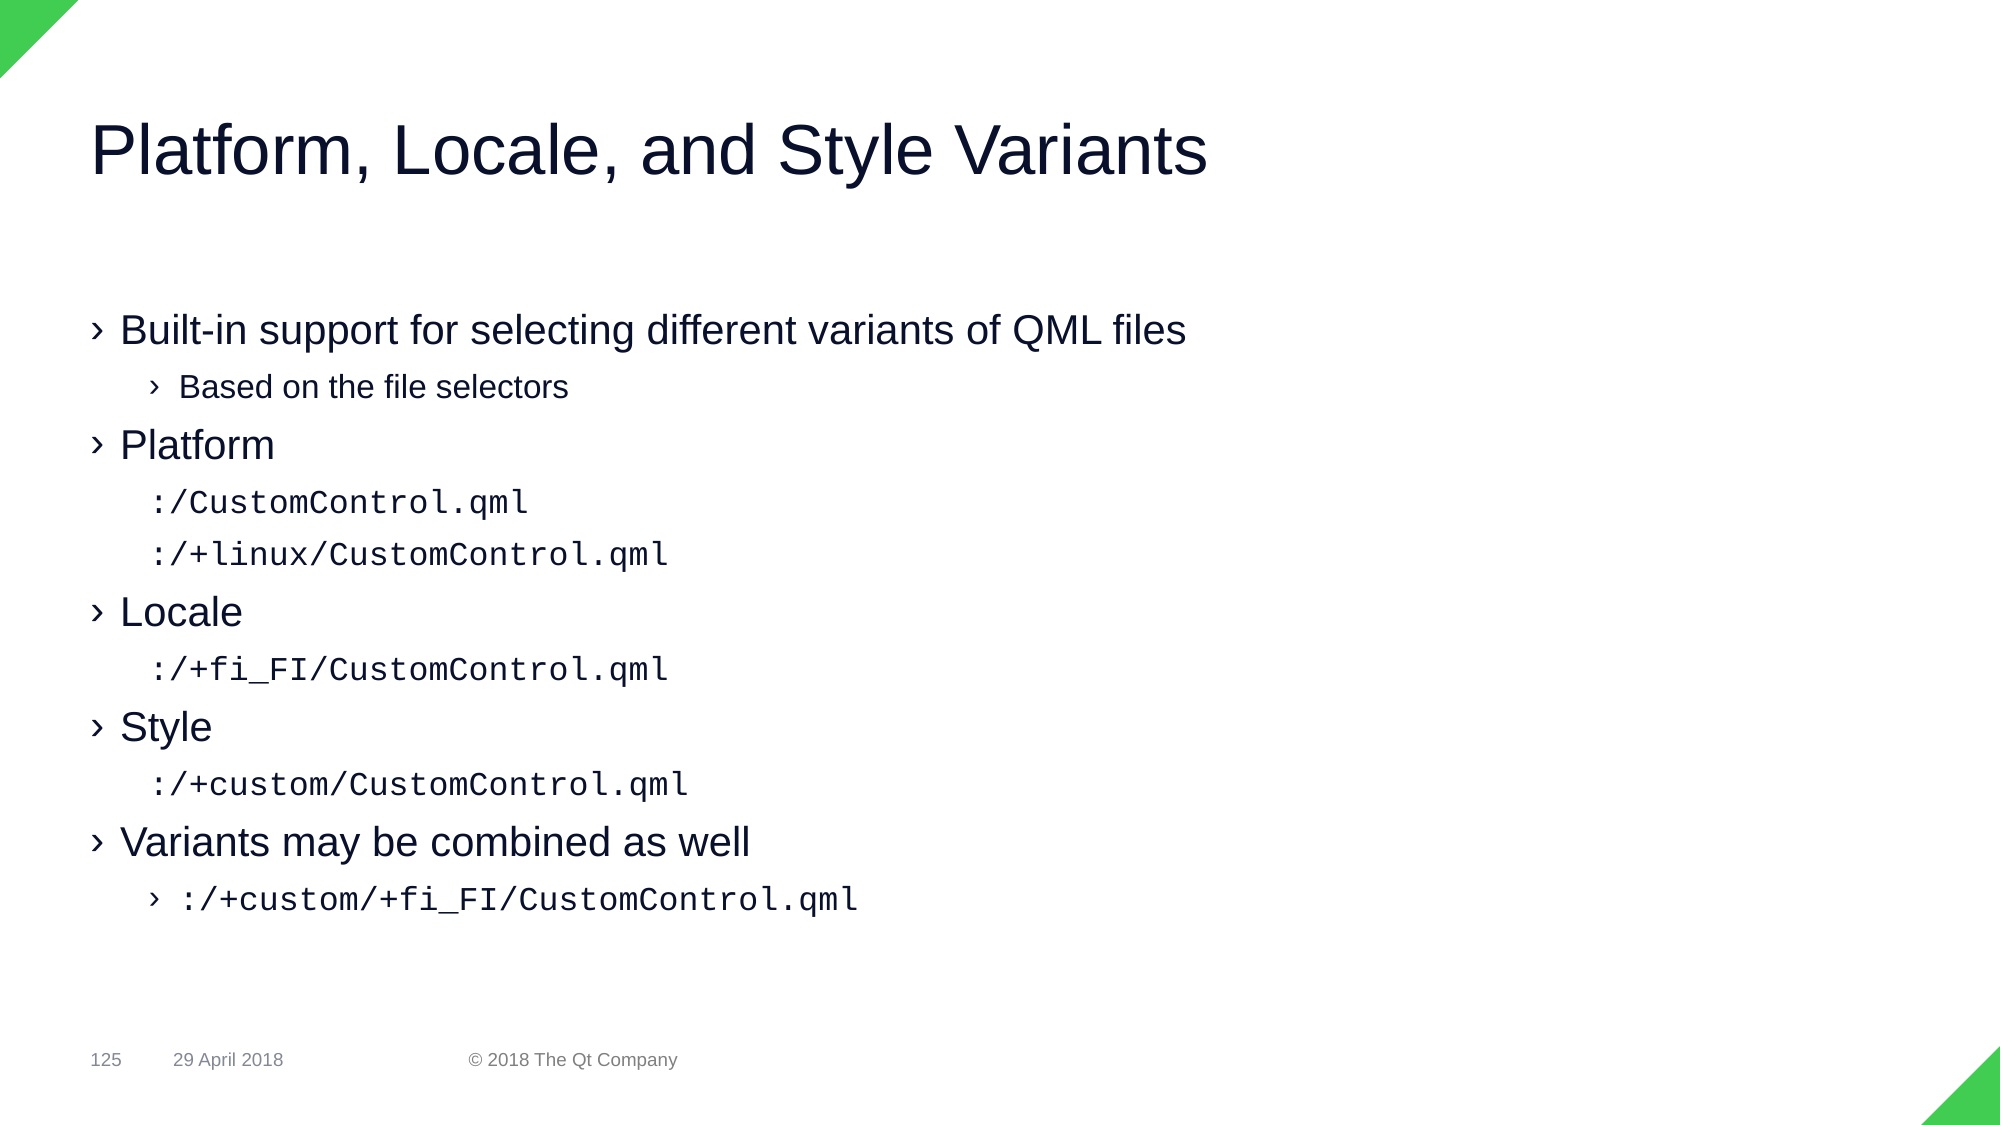

# Platform, Locale, and Style Variants
Built-in support for selecting different variants of QML files
Based on the file selectors
Platform
:/CustomControl.qml
:/+linux/CustomControl.qml
Locale
:/+fi_FI/CustomControl.qml
Style
:/+custom/CustomControl.qml
Variants may be combined as well
:/+custom/+fi_FI/CustomControl.qml

125
29 April 2018
© 2018 The Qt Company